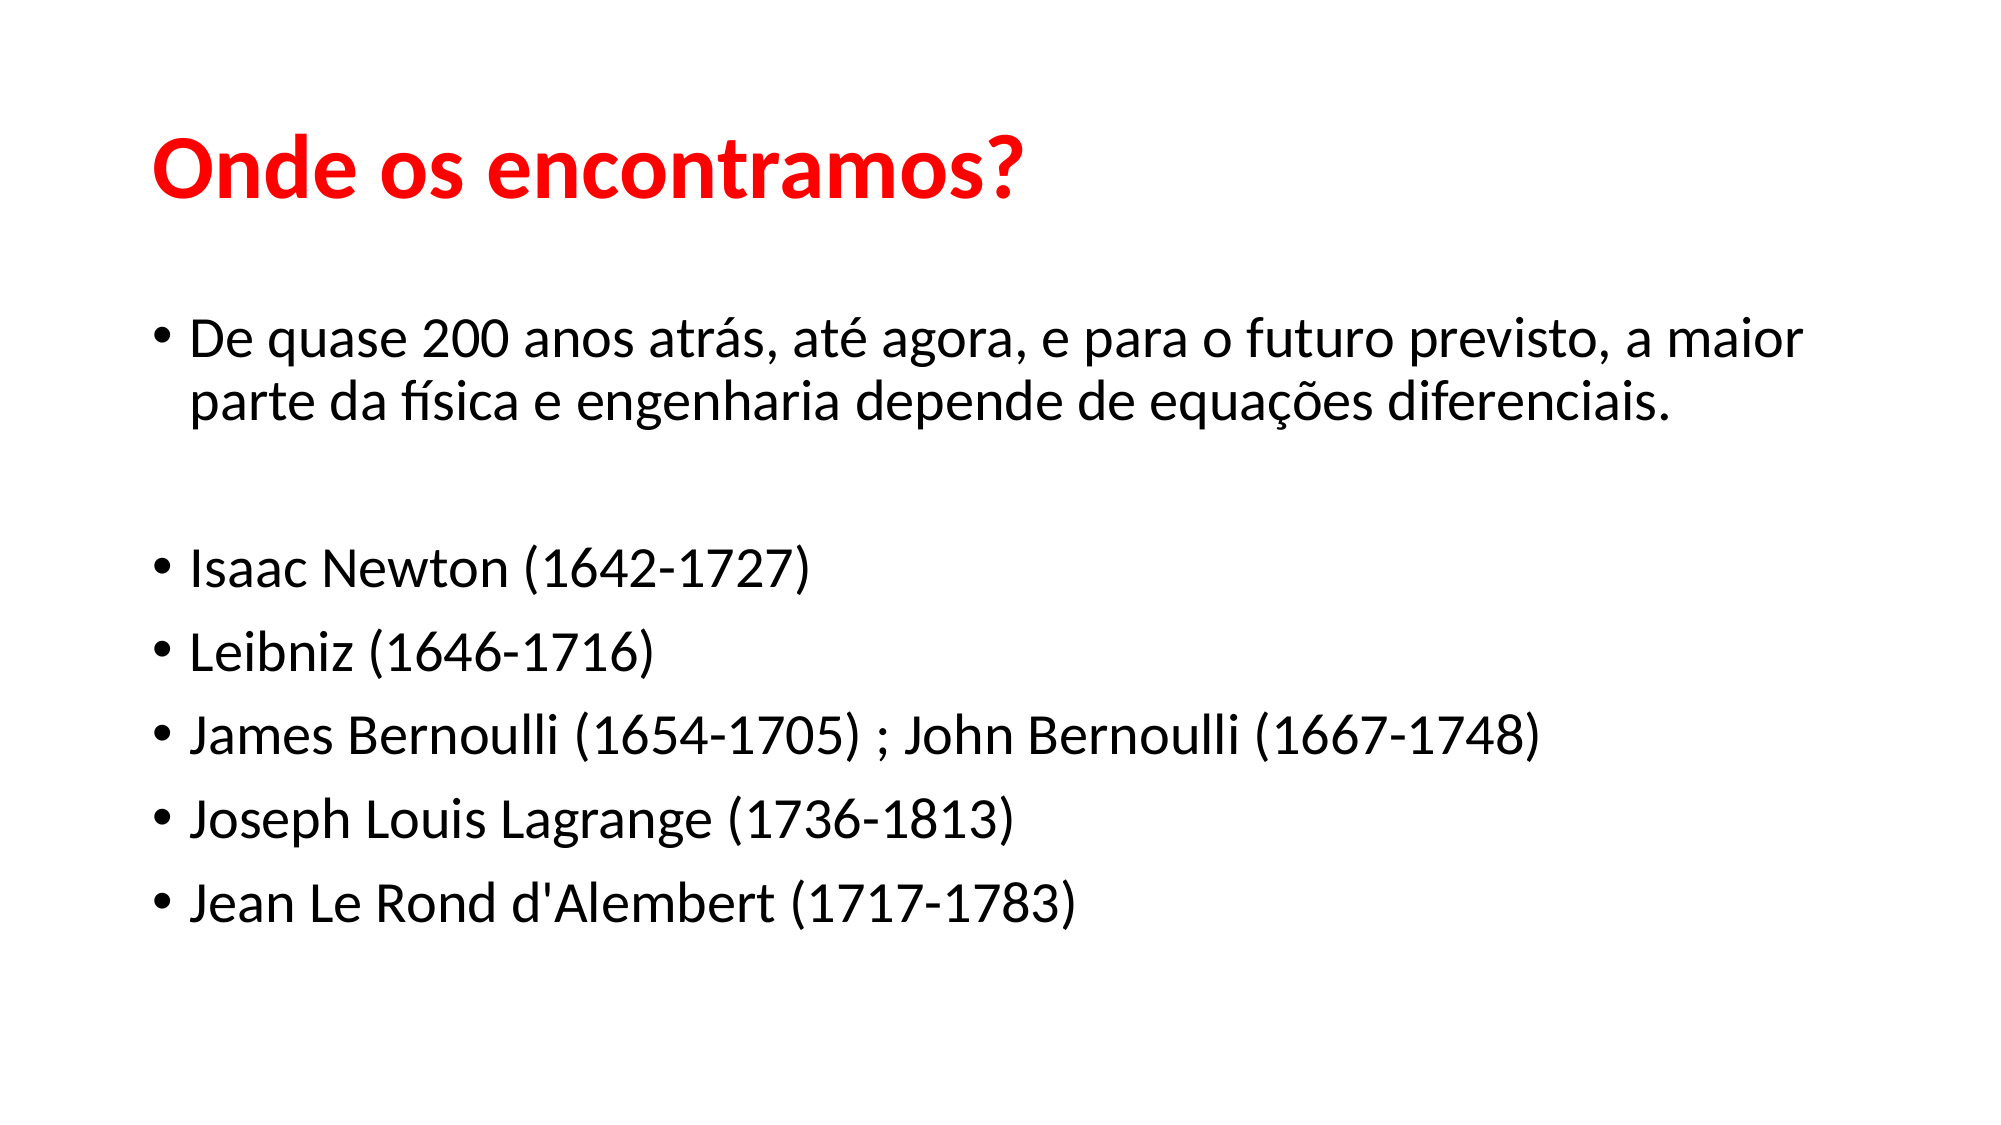

# Onde os encontramos?
De quase 200 anos atrás, até agora, e para o futuro previsto, a maior parte da física e engenharia depende de equações diferenciais.

Isaac Newton (1642-1727)
Leibniz (1646-1716)
James Bernoulli (1654-1705) ; John Bernoulli (1667-1748)
Joseph Louis Lagrange (1736-1813)
Jean Le Rond d'Alembert (1717-1783)